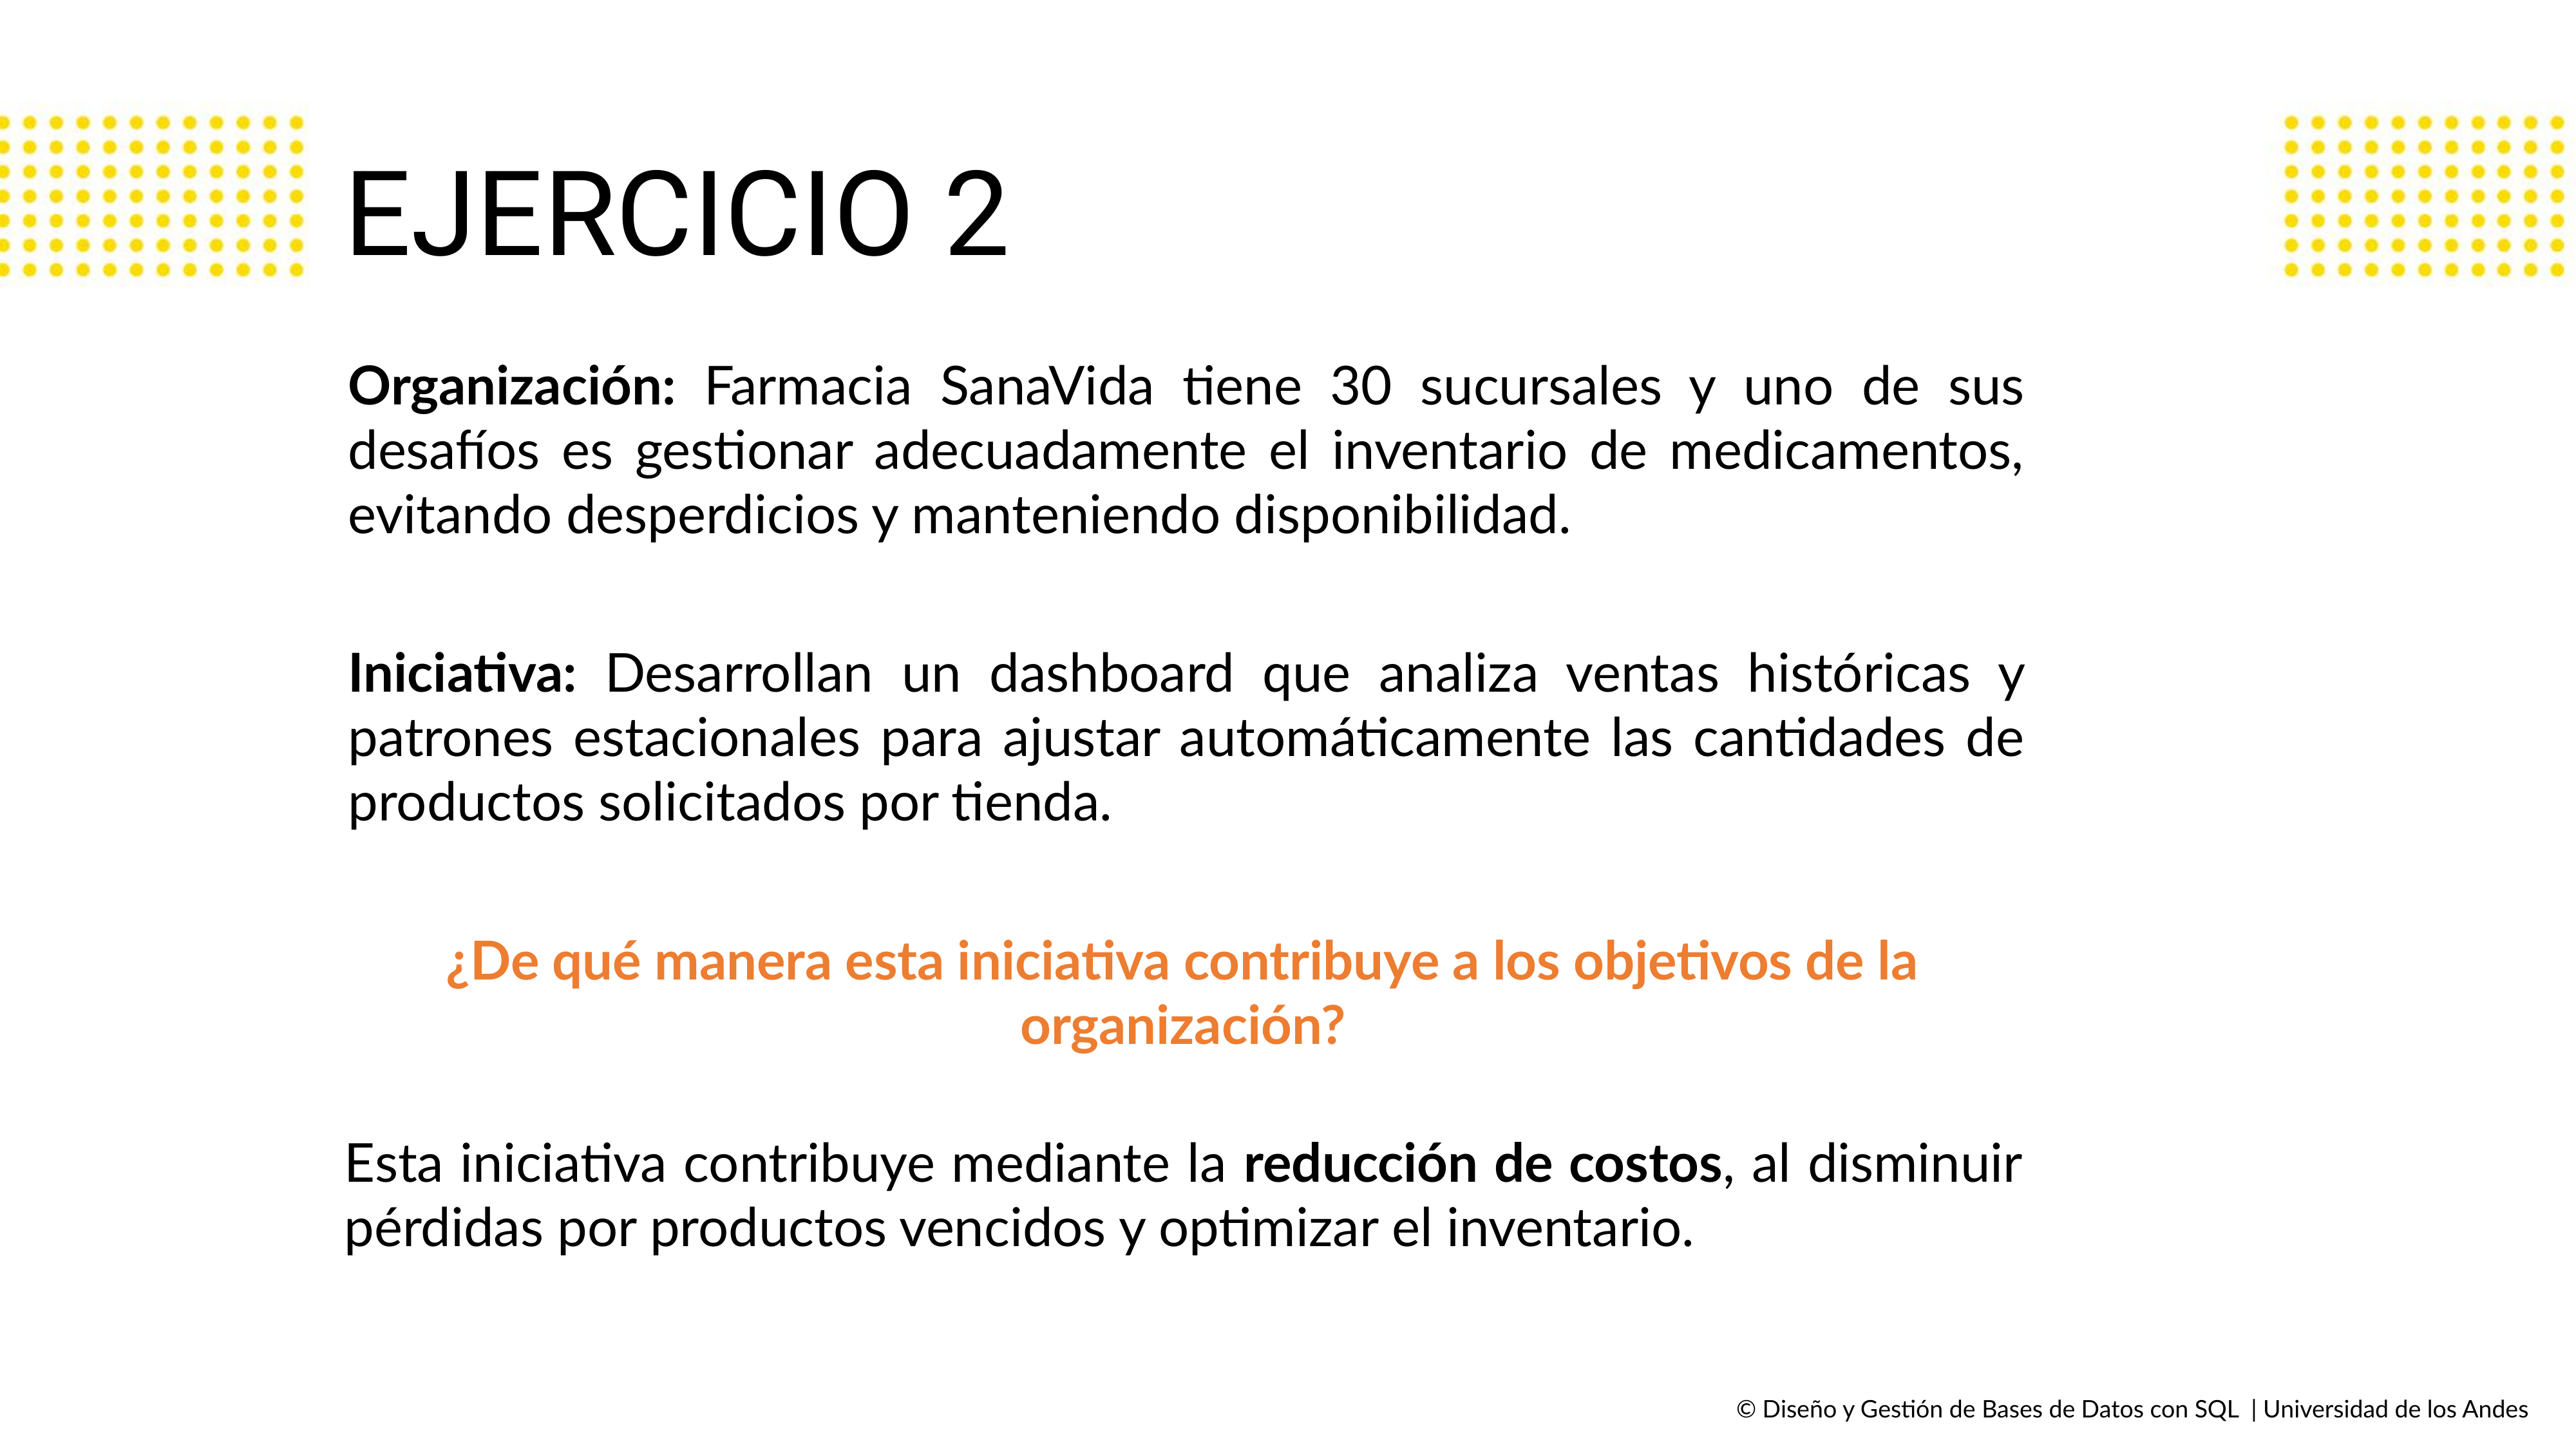

# EJERCICIO 2
Organización: Farmacia SanaVida tiene 30 sucursales y uno de sus desafíos es gestionar adecuadamente el inventario de medicamentos, evitando desperdicios y manteniendo disponibilidad.
Iniciativa: Desarrollan un dashboard que analiza ventas históricas y patrones estacionales para ajustar automáticamente las cantidades de productos solicitados por tienda.
¿De qué manera esta iniciativa contribuye a los objetivos de la organización?
Esta iniciativa contribuye mediante la reducción de costos, al disminuir pérdidas por productos vencidos y optimizar el inventario.
© Diseño y Gestión de Bases de Datos con SQL  | Universidad de los Andes